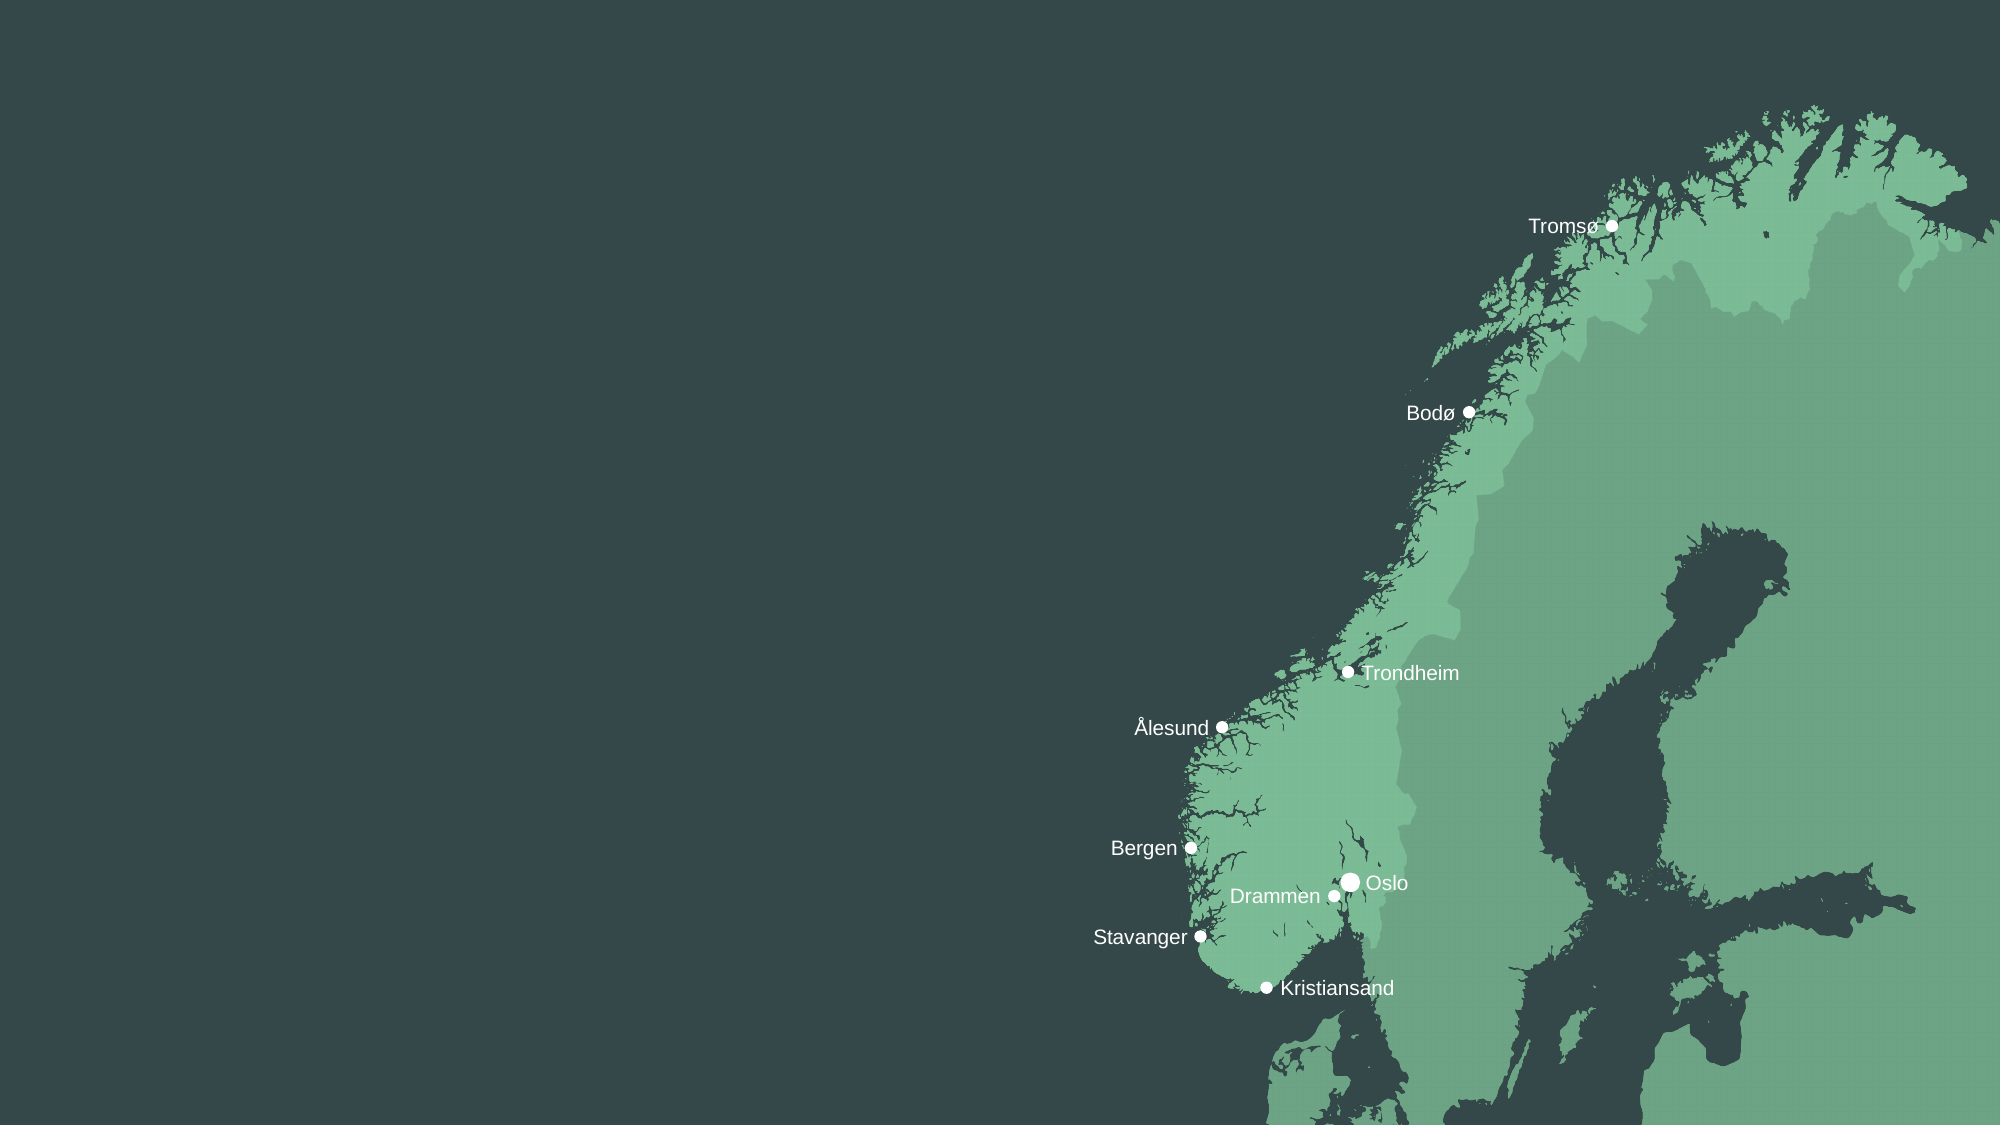

Tromsø

Bodø

Trondheim

Ålesund

Bergen

Oslo

Drammen

Stavanger

Kristiansand